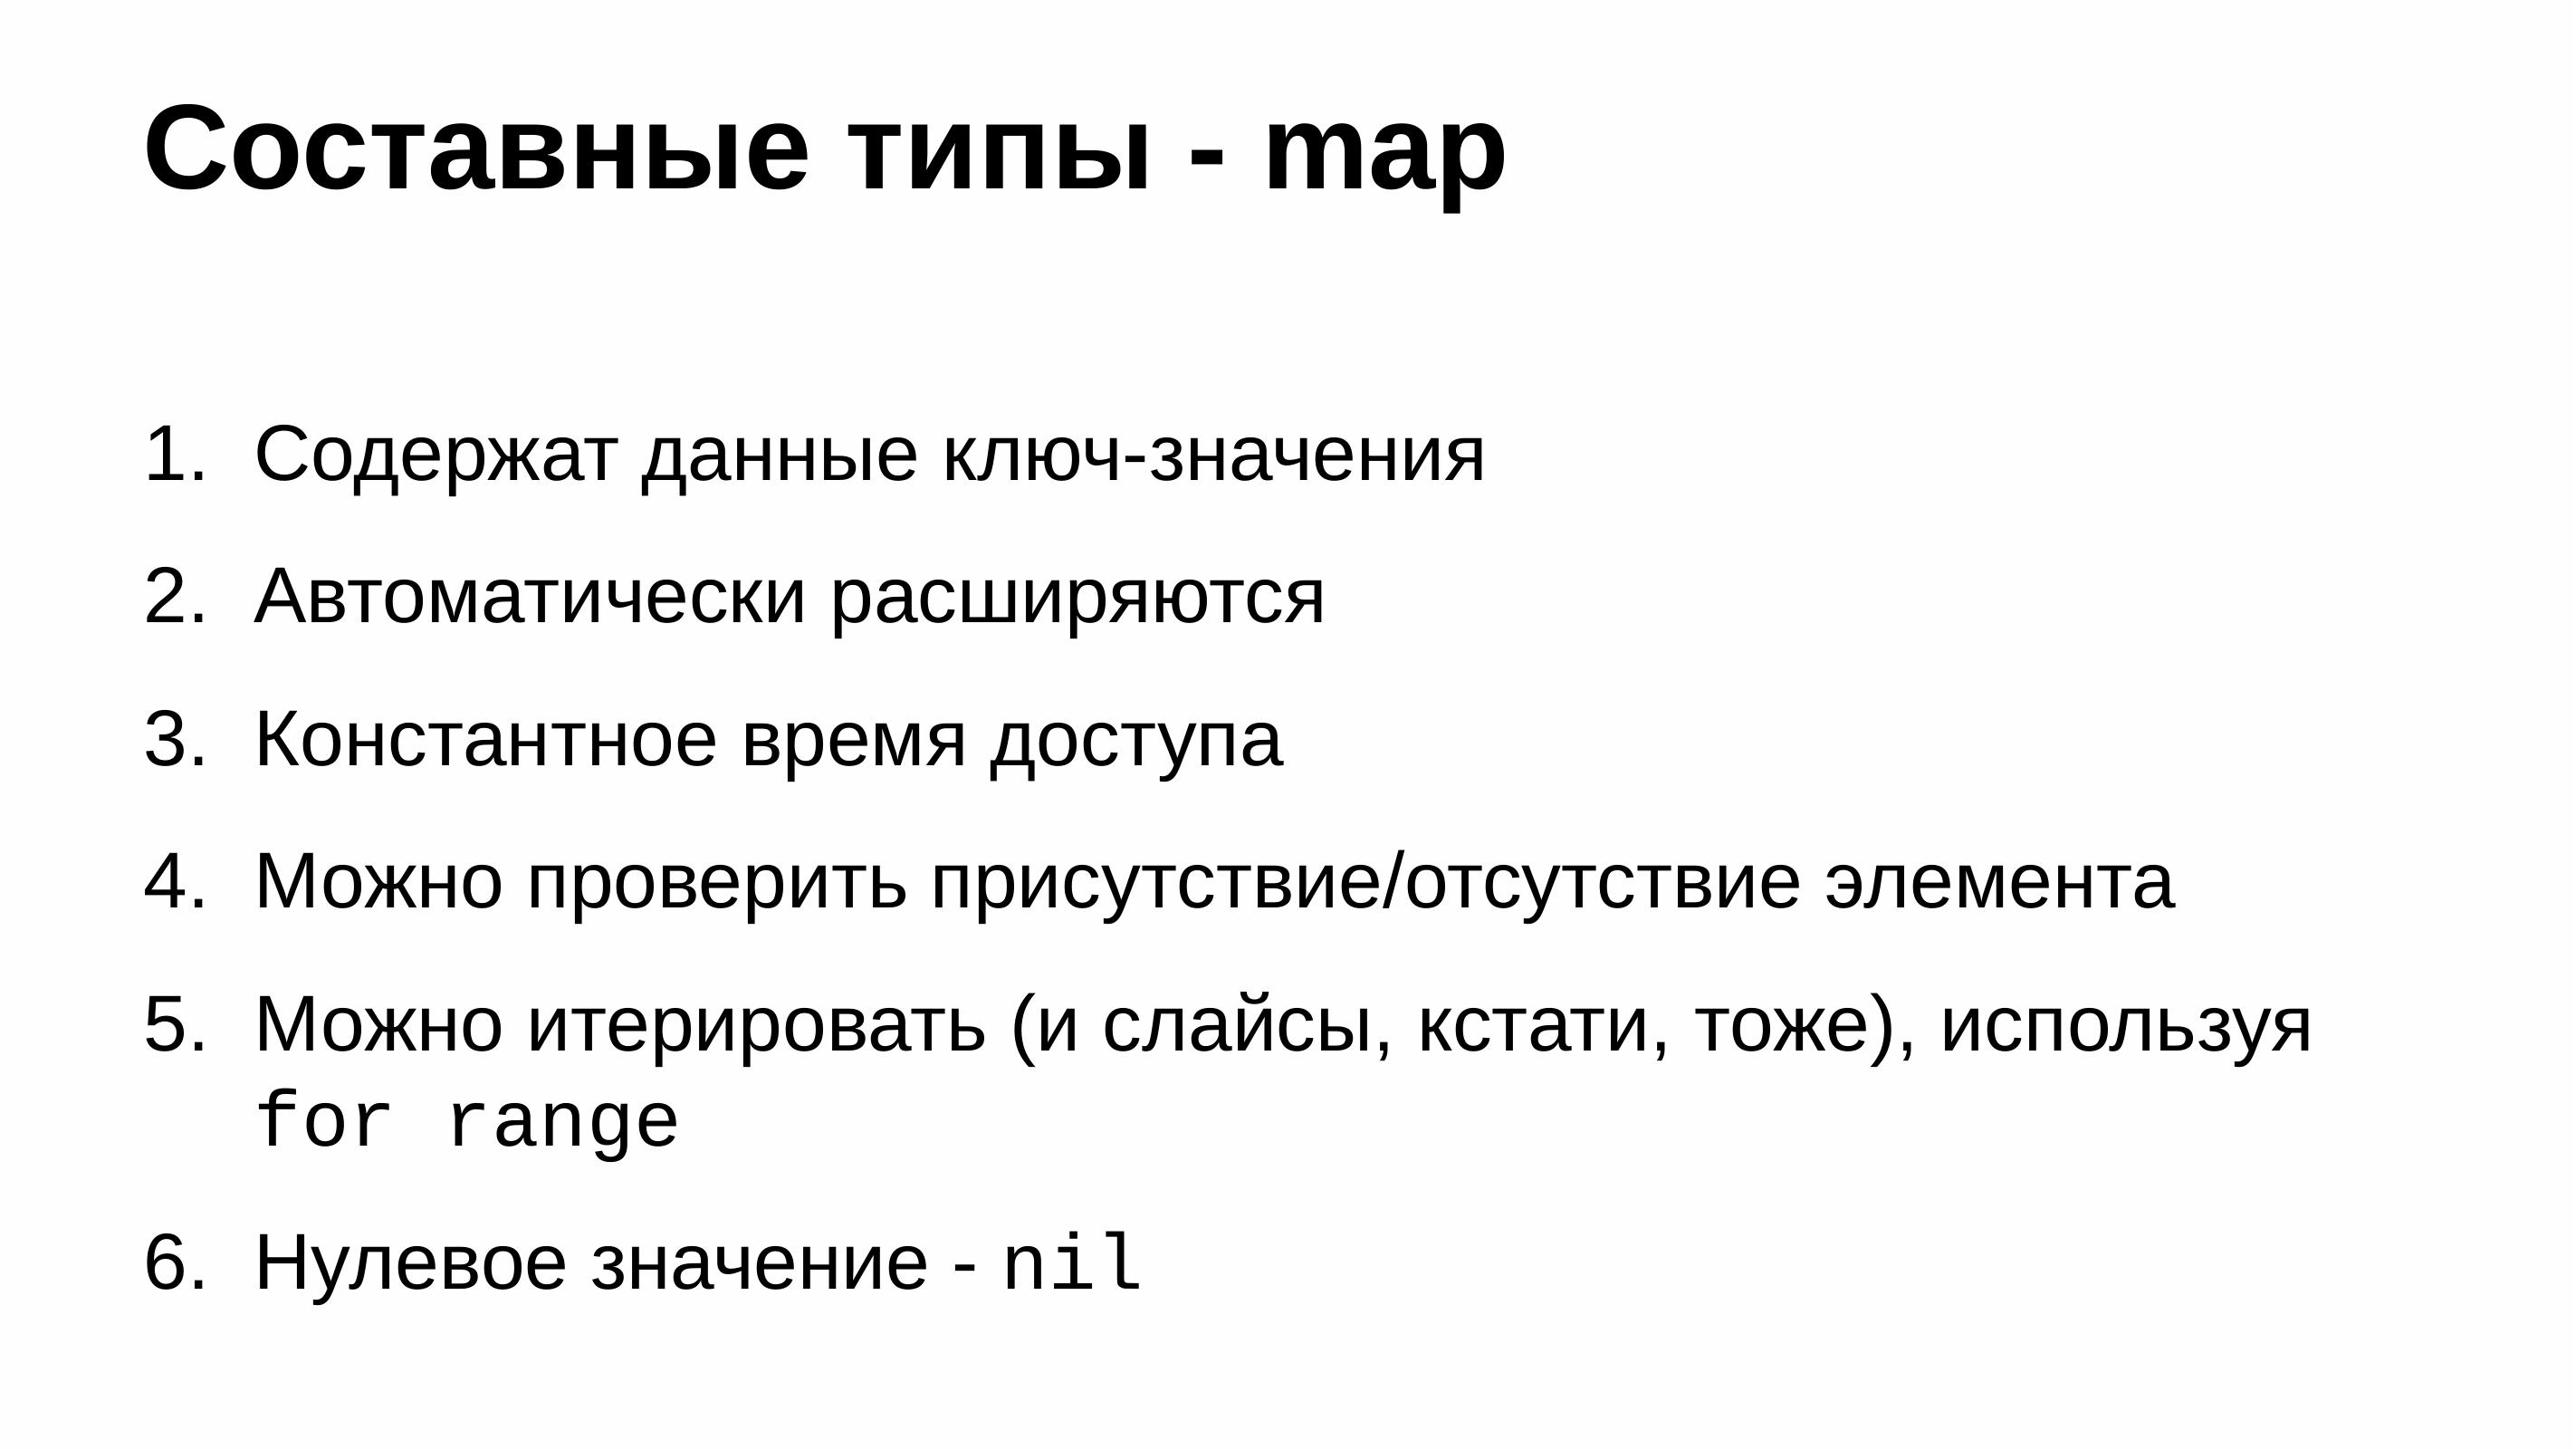

# Составные типы - map
Содержат данные ключ-значения
Автоматически расширяются
Константное время доступа
Можно проверить присутствие/отсутствие элемента
Можно итерировать (и слайсы, кстати, тоже), используя for range
Нулевое значение - nil